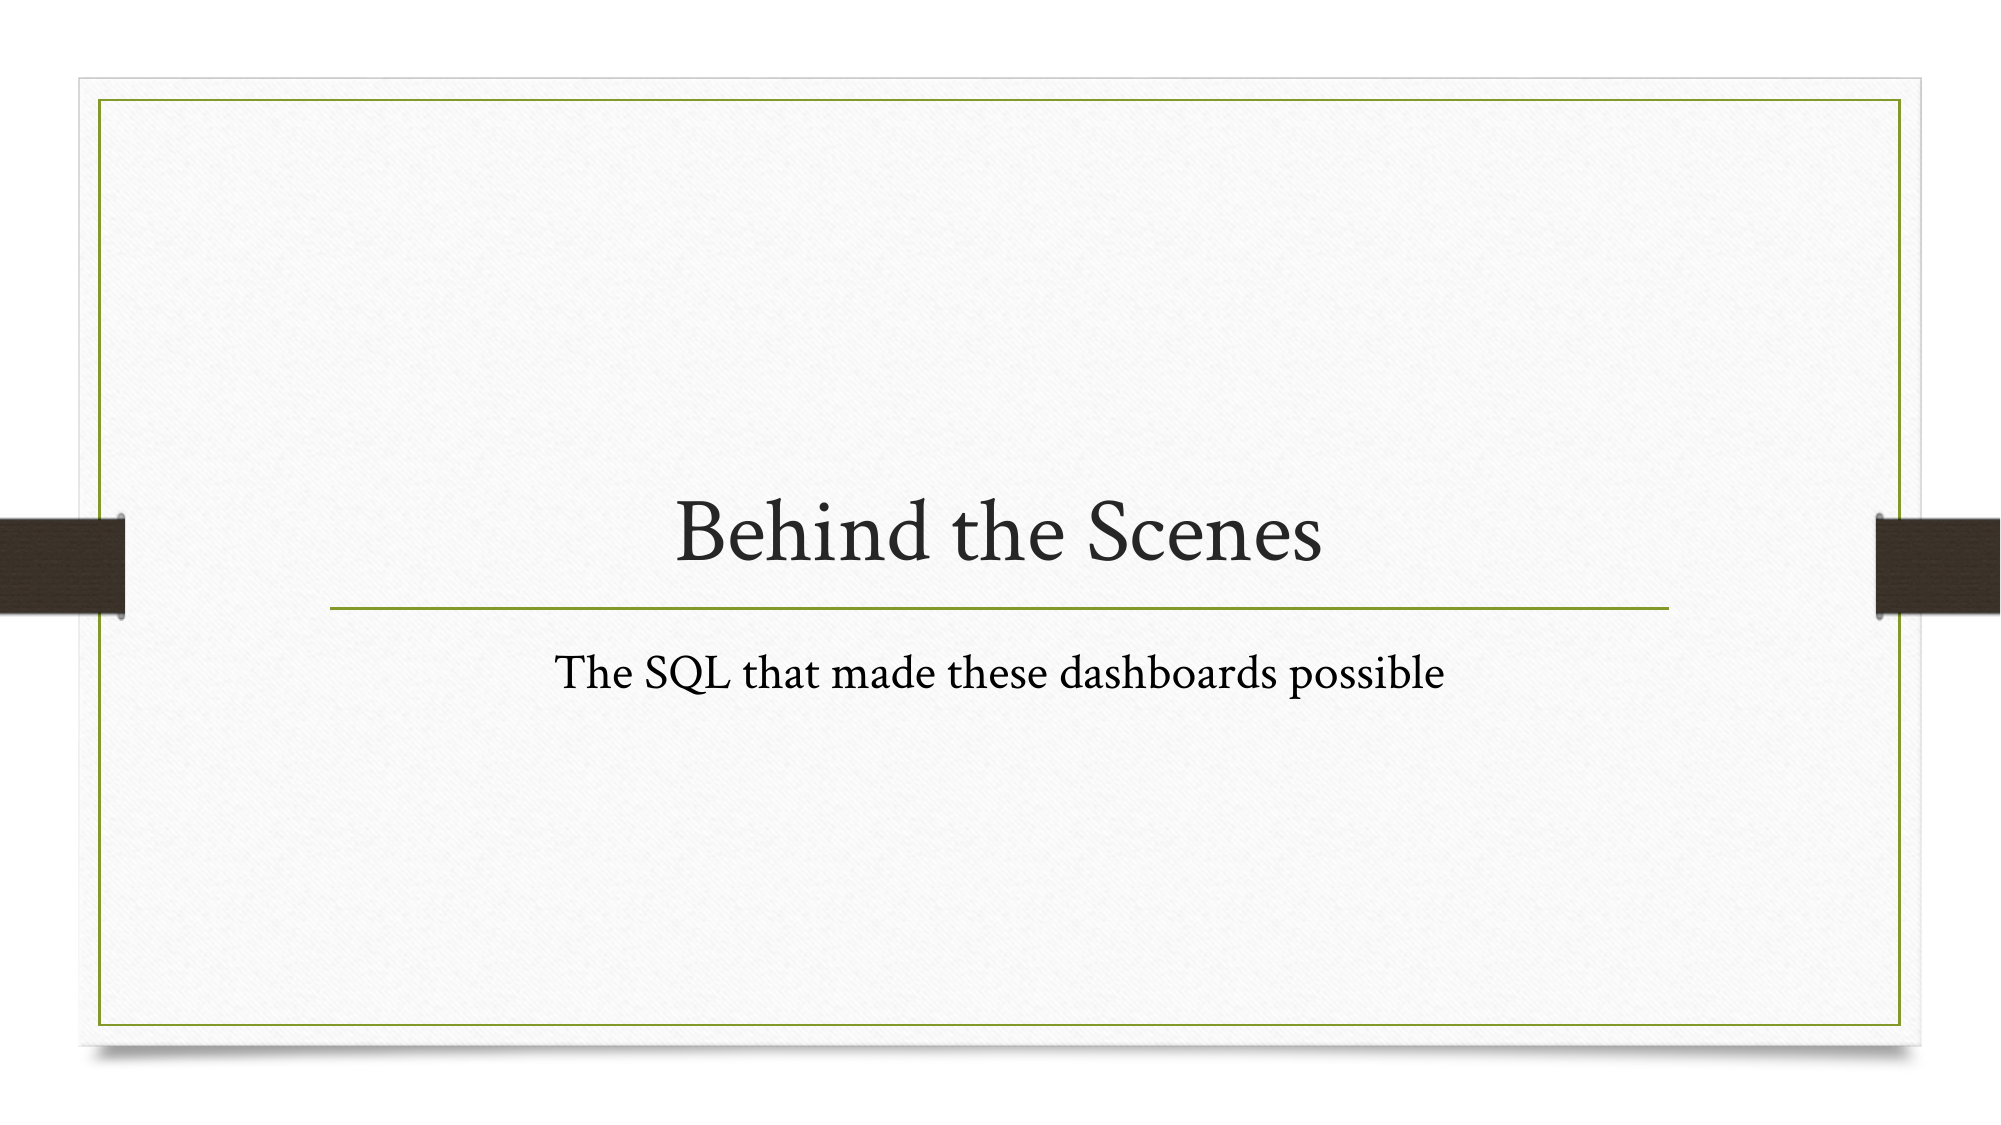

# Behind the Scenes
The SQL that made these dashboards possible